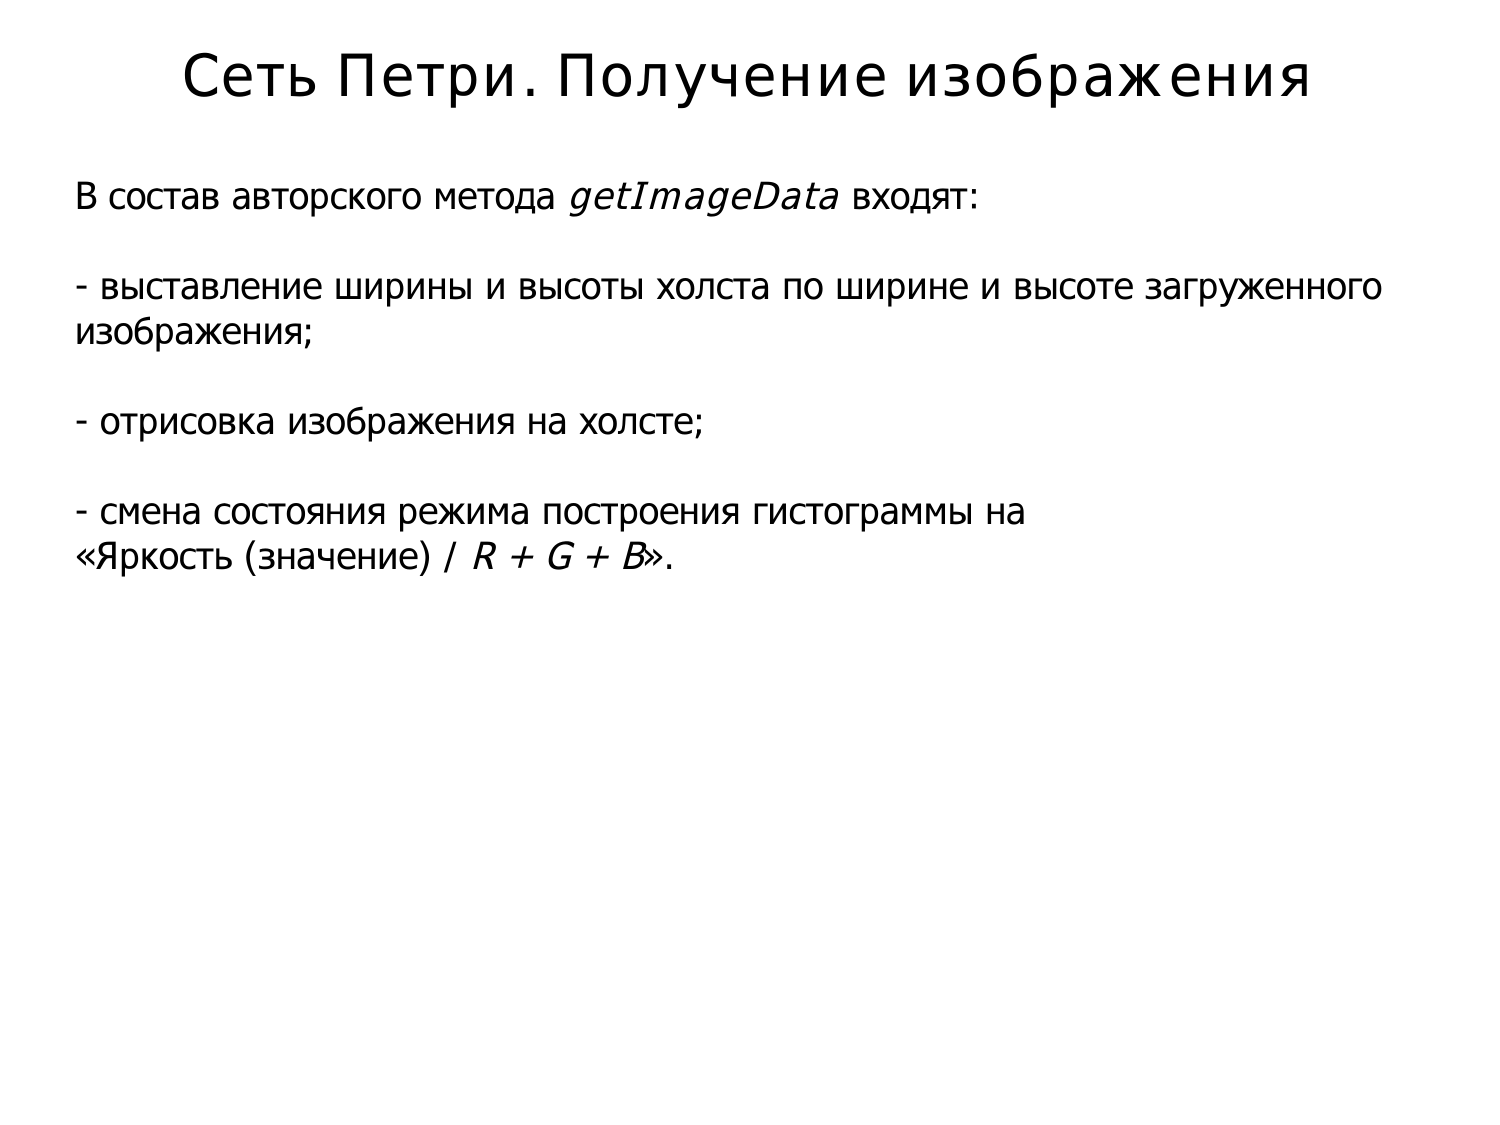

Сеть Петри. Получение изображения
В состав авторского метода getImageData входят:

- выставление ширины и высоты холста по ширине и высоте загруженного изображения;

- отрисовка изображения на холсте;

- смена состояния режима построения гистограммы на
«Яркость (значение) / R + G + B».